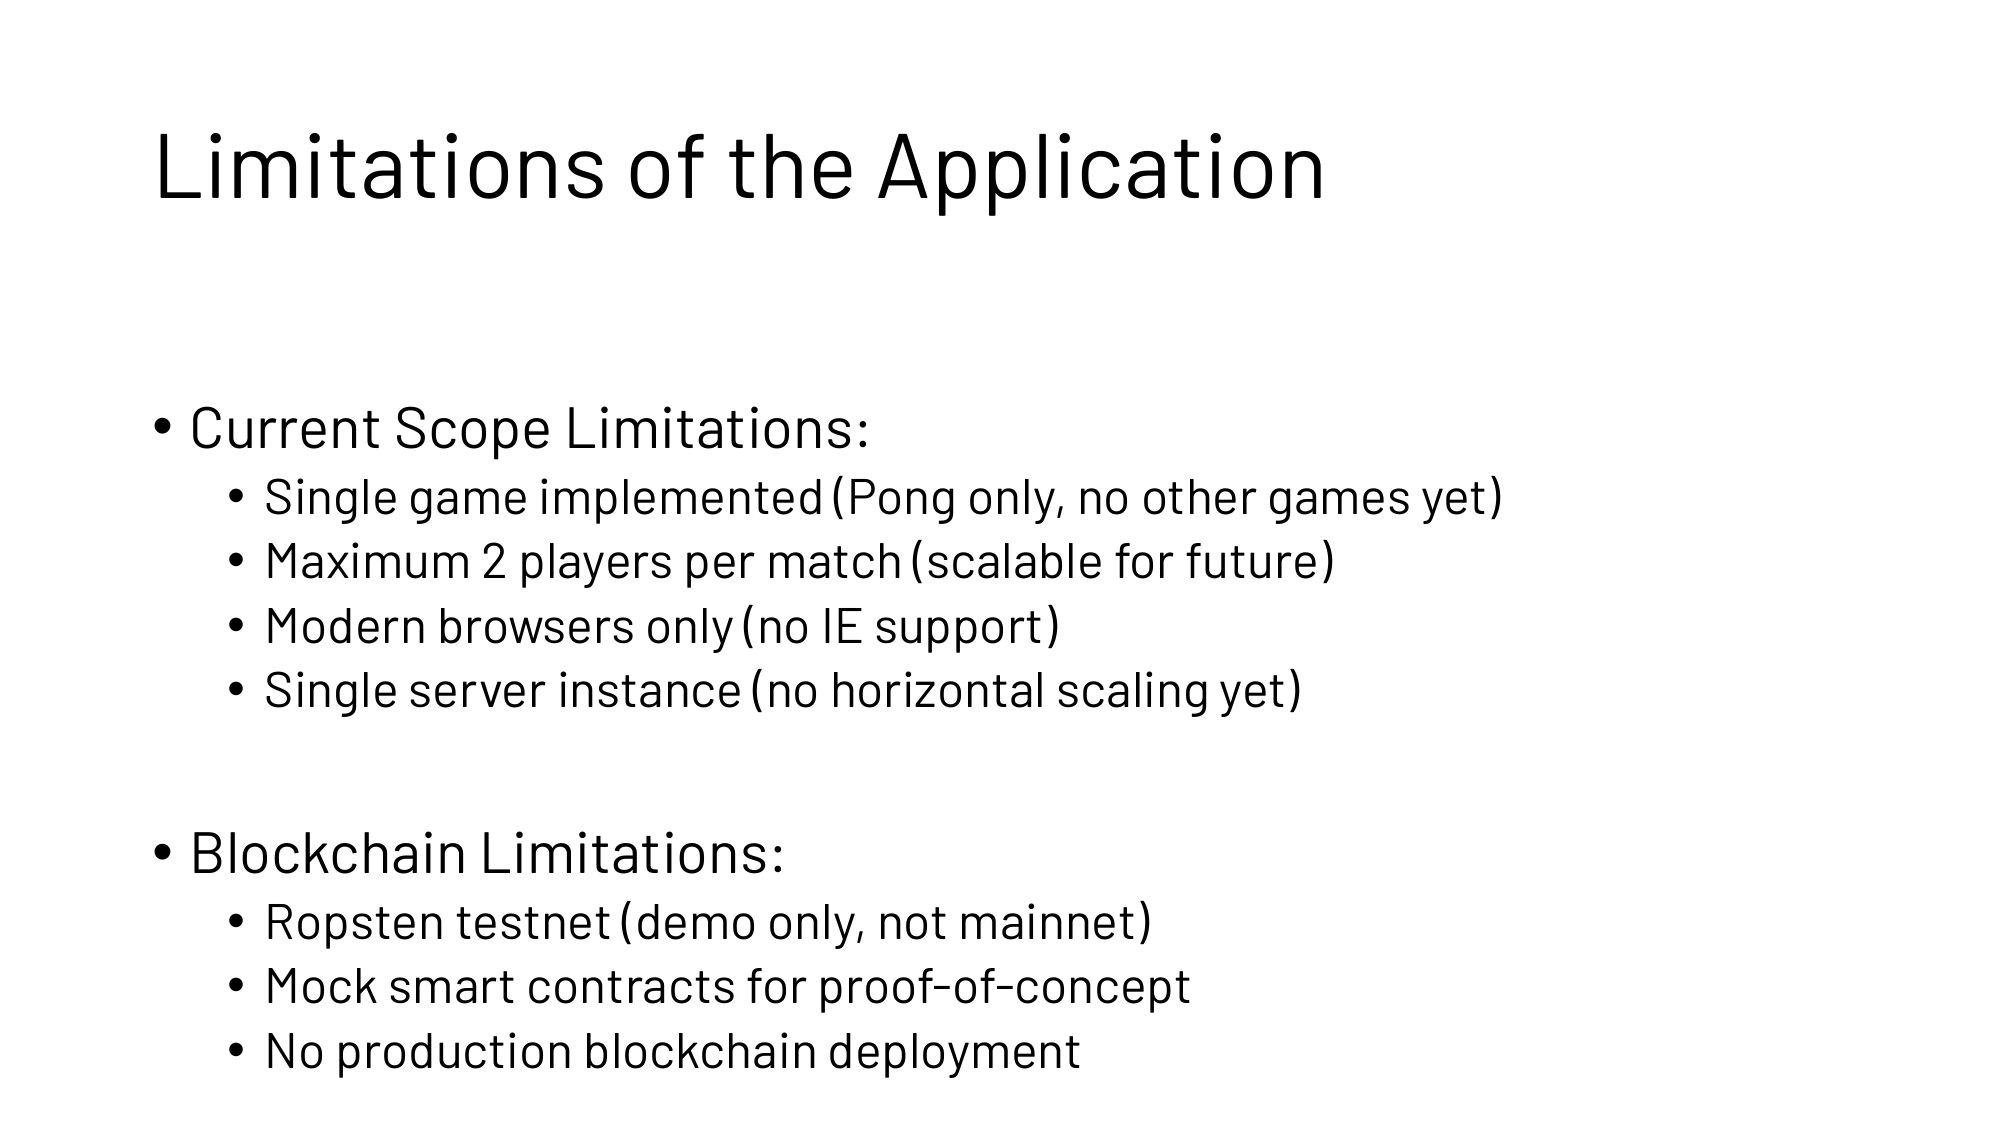

# Limitations of the Application

Current Scope Limitations:
Single game implemented (Pong only, no other games yet)
Maximum 2 players per match (scalable for future)
Modern browsers only (no IE support)
Single server instance (no horizontal scaling yet)

Blockchain Limitations:
Ropsten testnet (demo only, not mainnet)
Mock smart contracts for proof-of-concept
No production blockchain deployment

Database Limitations:
SQLite (suitable for development, not production scale)
No built-in replication or sharding
Single-instance per service

Performance Limitations:
~50ms minimum network latency
Tested with 100 concurrent connections (can scale higher)
No CDN for static assets (future enhancement)

Feature Limitations:
AI bot uses simple heuristics (not deep learning)
No video streaming/replay system yet
Limited payment integration